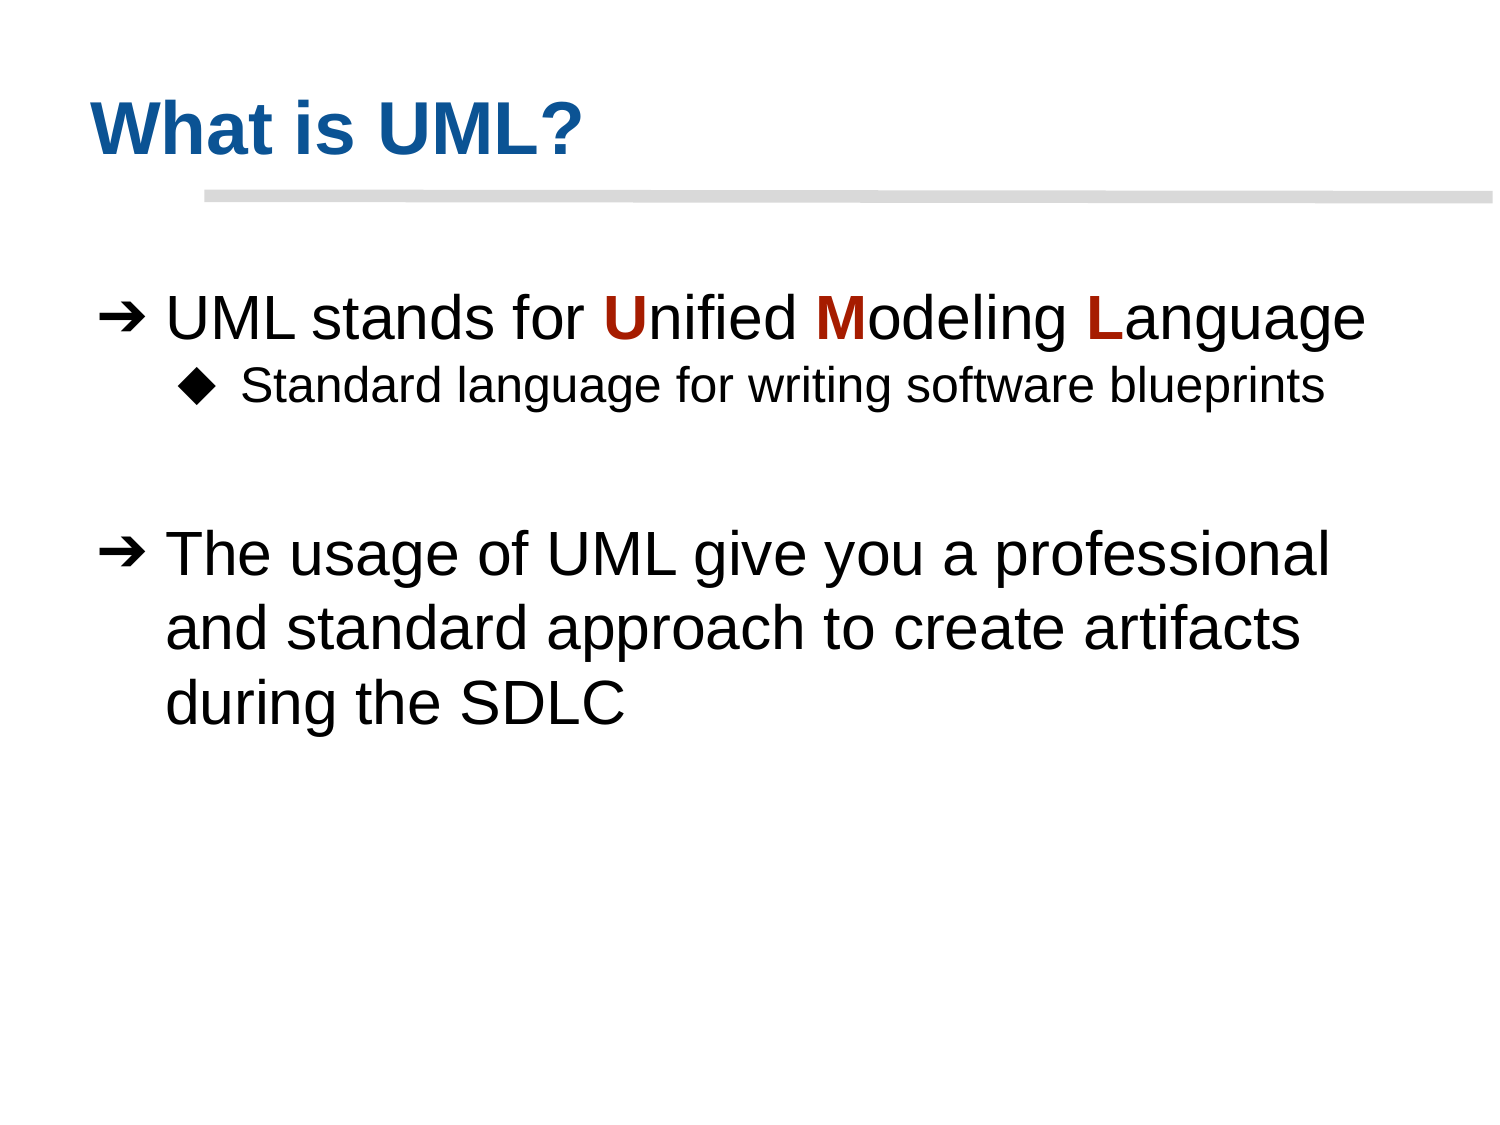

# What is UML?
UML stands for Unified Modeling Language
Standard language for writing software blueprints

The usage of UML give you a professional and standard approach to create artifacts during the SDLC